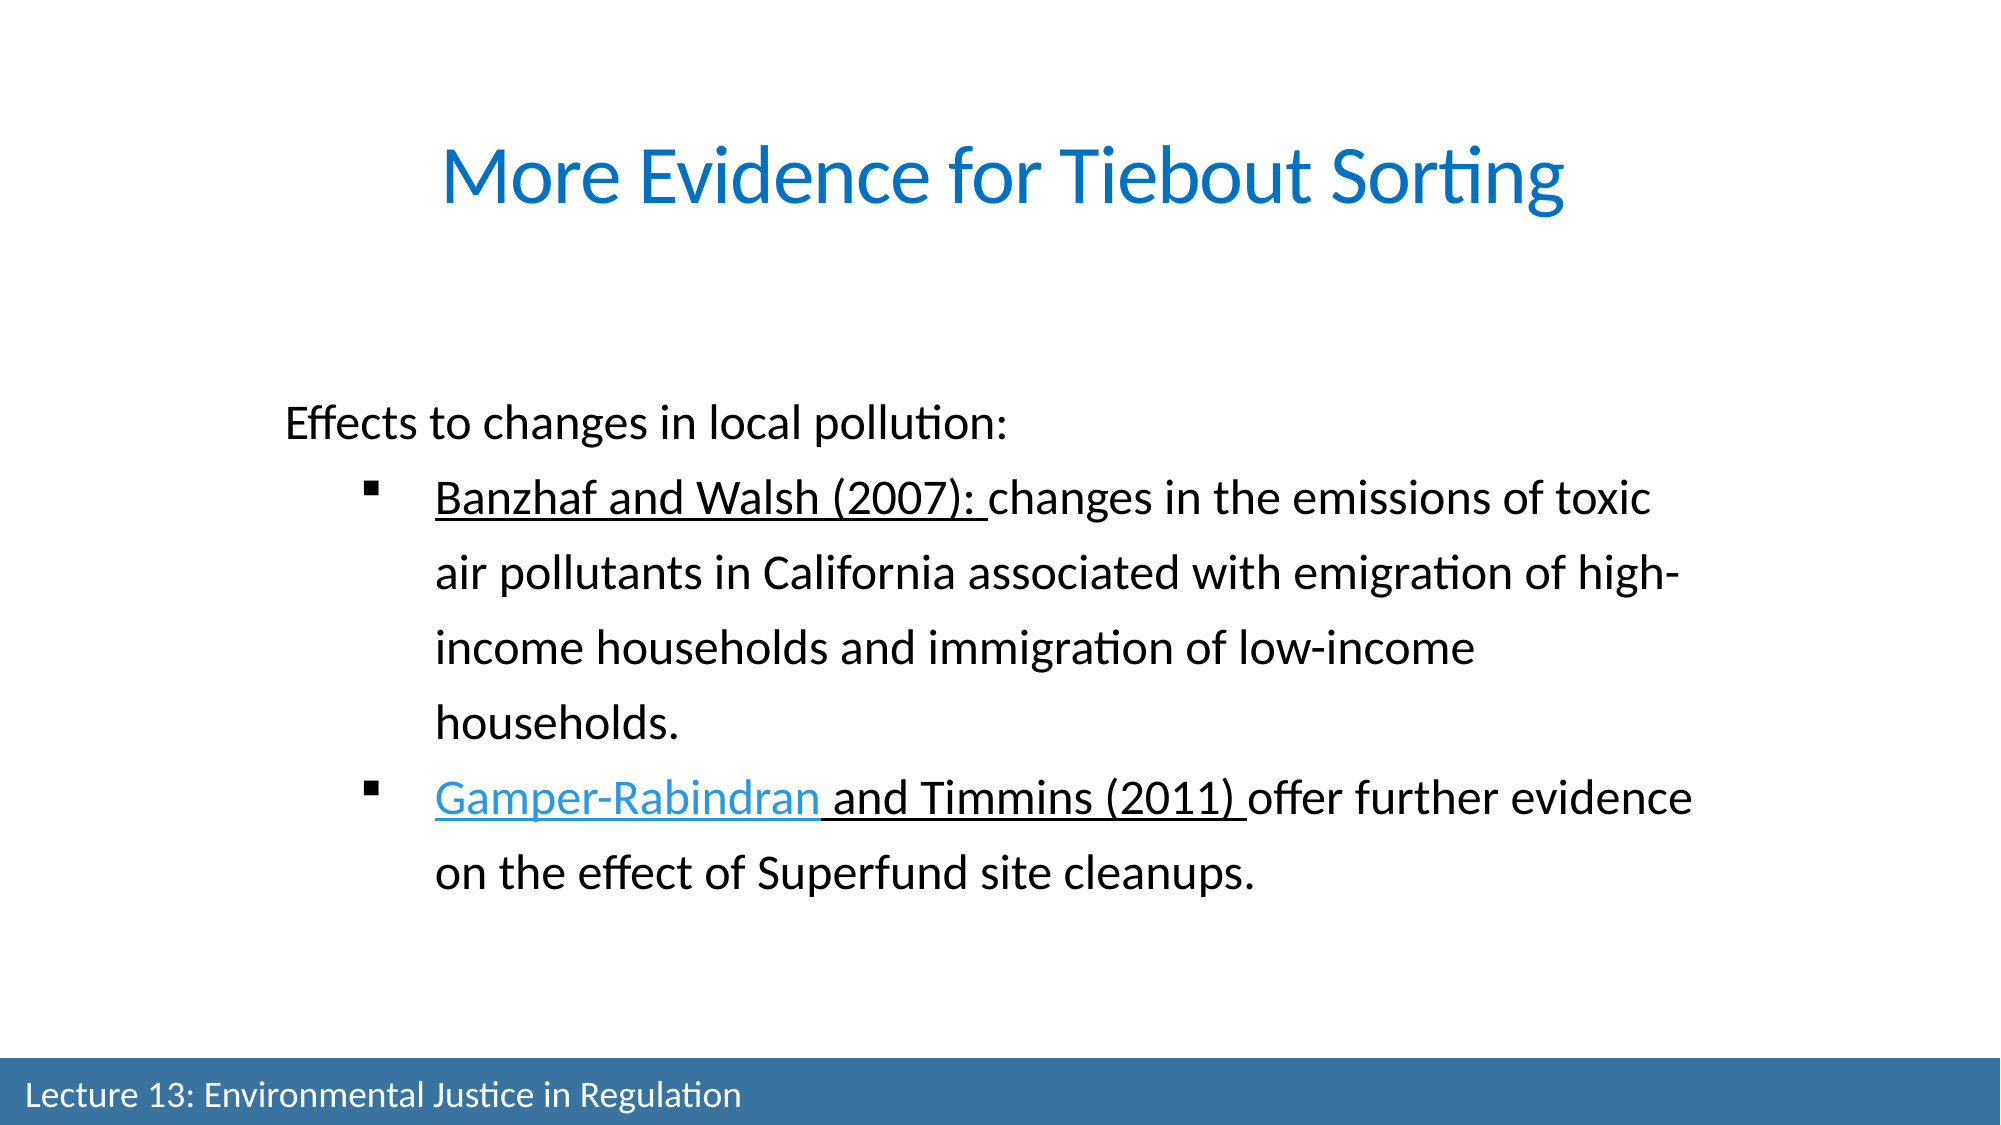

More Evidence for Tiebout Sorting
Effects to changes in local pollution:
Banzhaf and Walsh (2007): changes in the emissions of toxic air pollutants in California associated with emigration of high-income households and immigration of low-income households.
Gamper-Rabindran and Timmins (2011) offer further evidence on the effect of Superfund site cleanups.